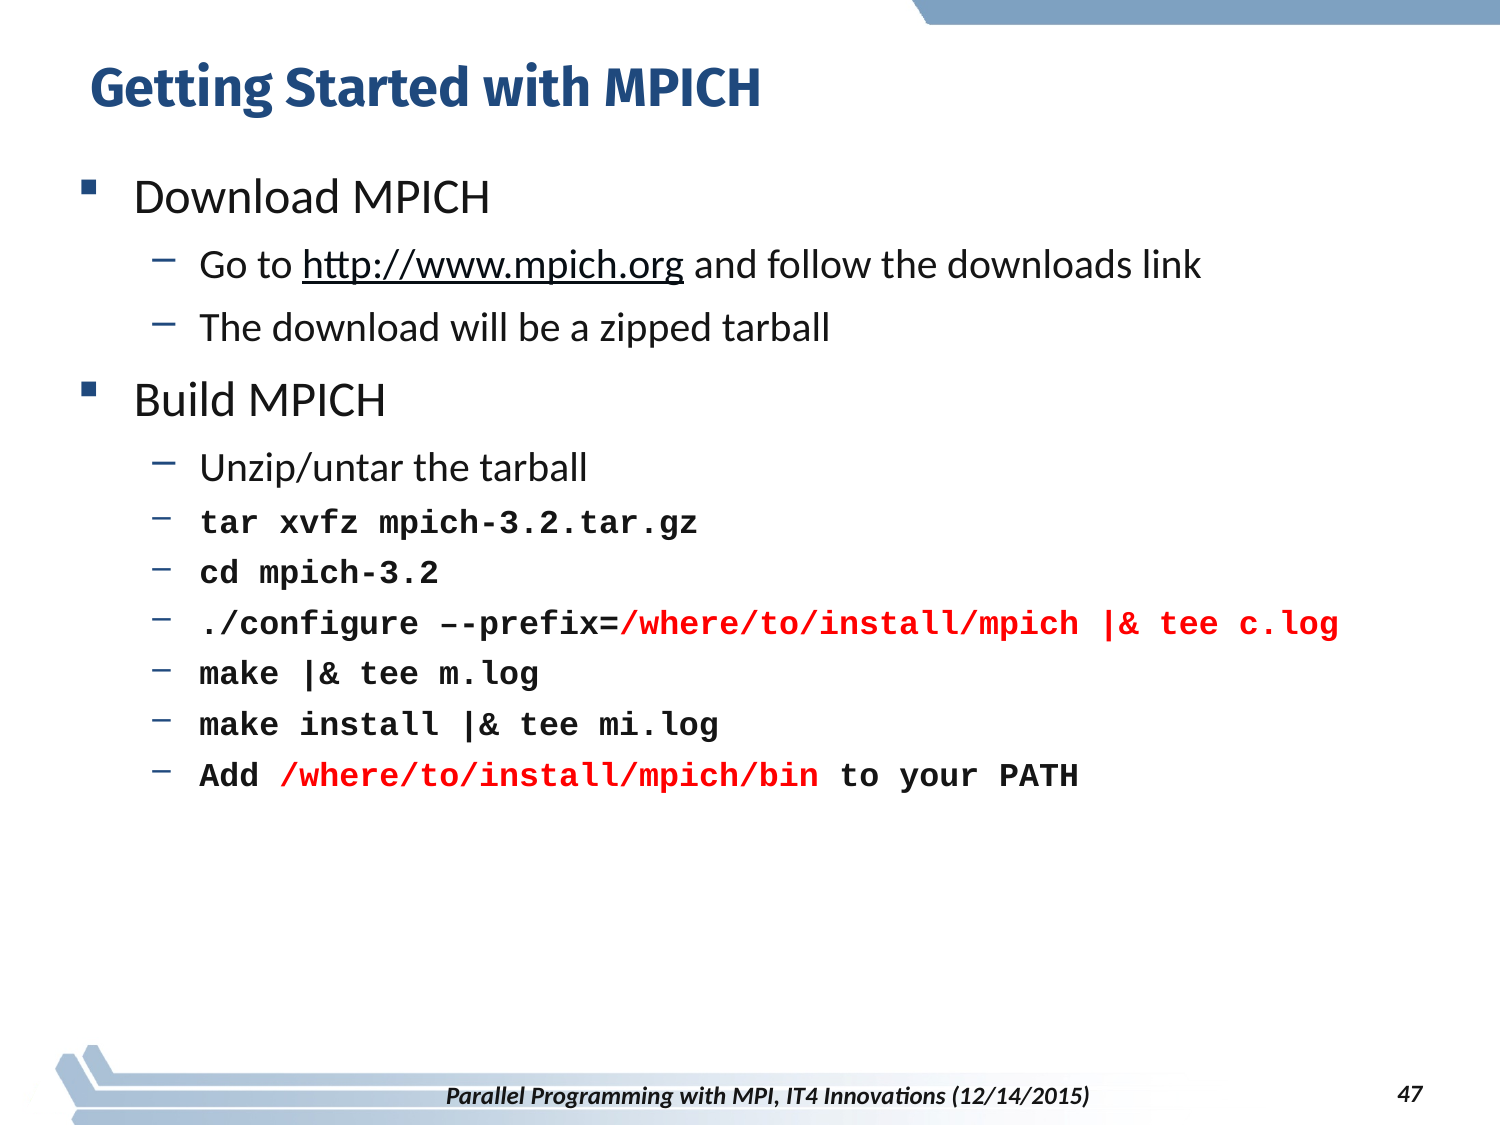

# Getting Started with MPICH
Download MPICH
Go to http://www.mpich.org and follow the downloads link
The download will be a zipped tarball
Build MPICH
Unzip/untar the tarball
tar xvfz mpich-3.2.tar.gz
cd mpich-3.2
./configure –-prefix=/where/to/install/mpich |& tee c.log
make |& tee m.log
make install |& tee mi.log
Add /where/to/install/mpich/bin to your PATH
47
Parallel Programming with MPI, IT4 Innovations (12/14/2015)